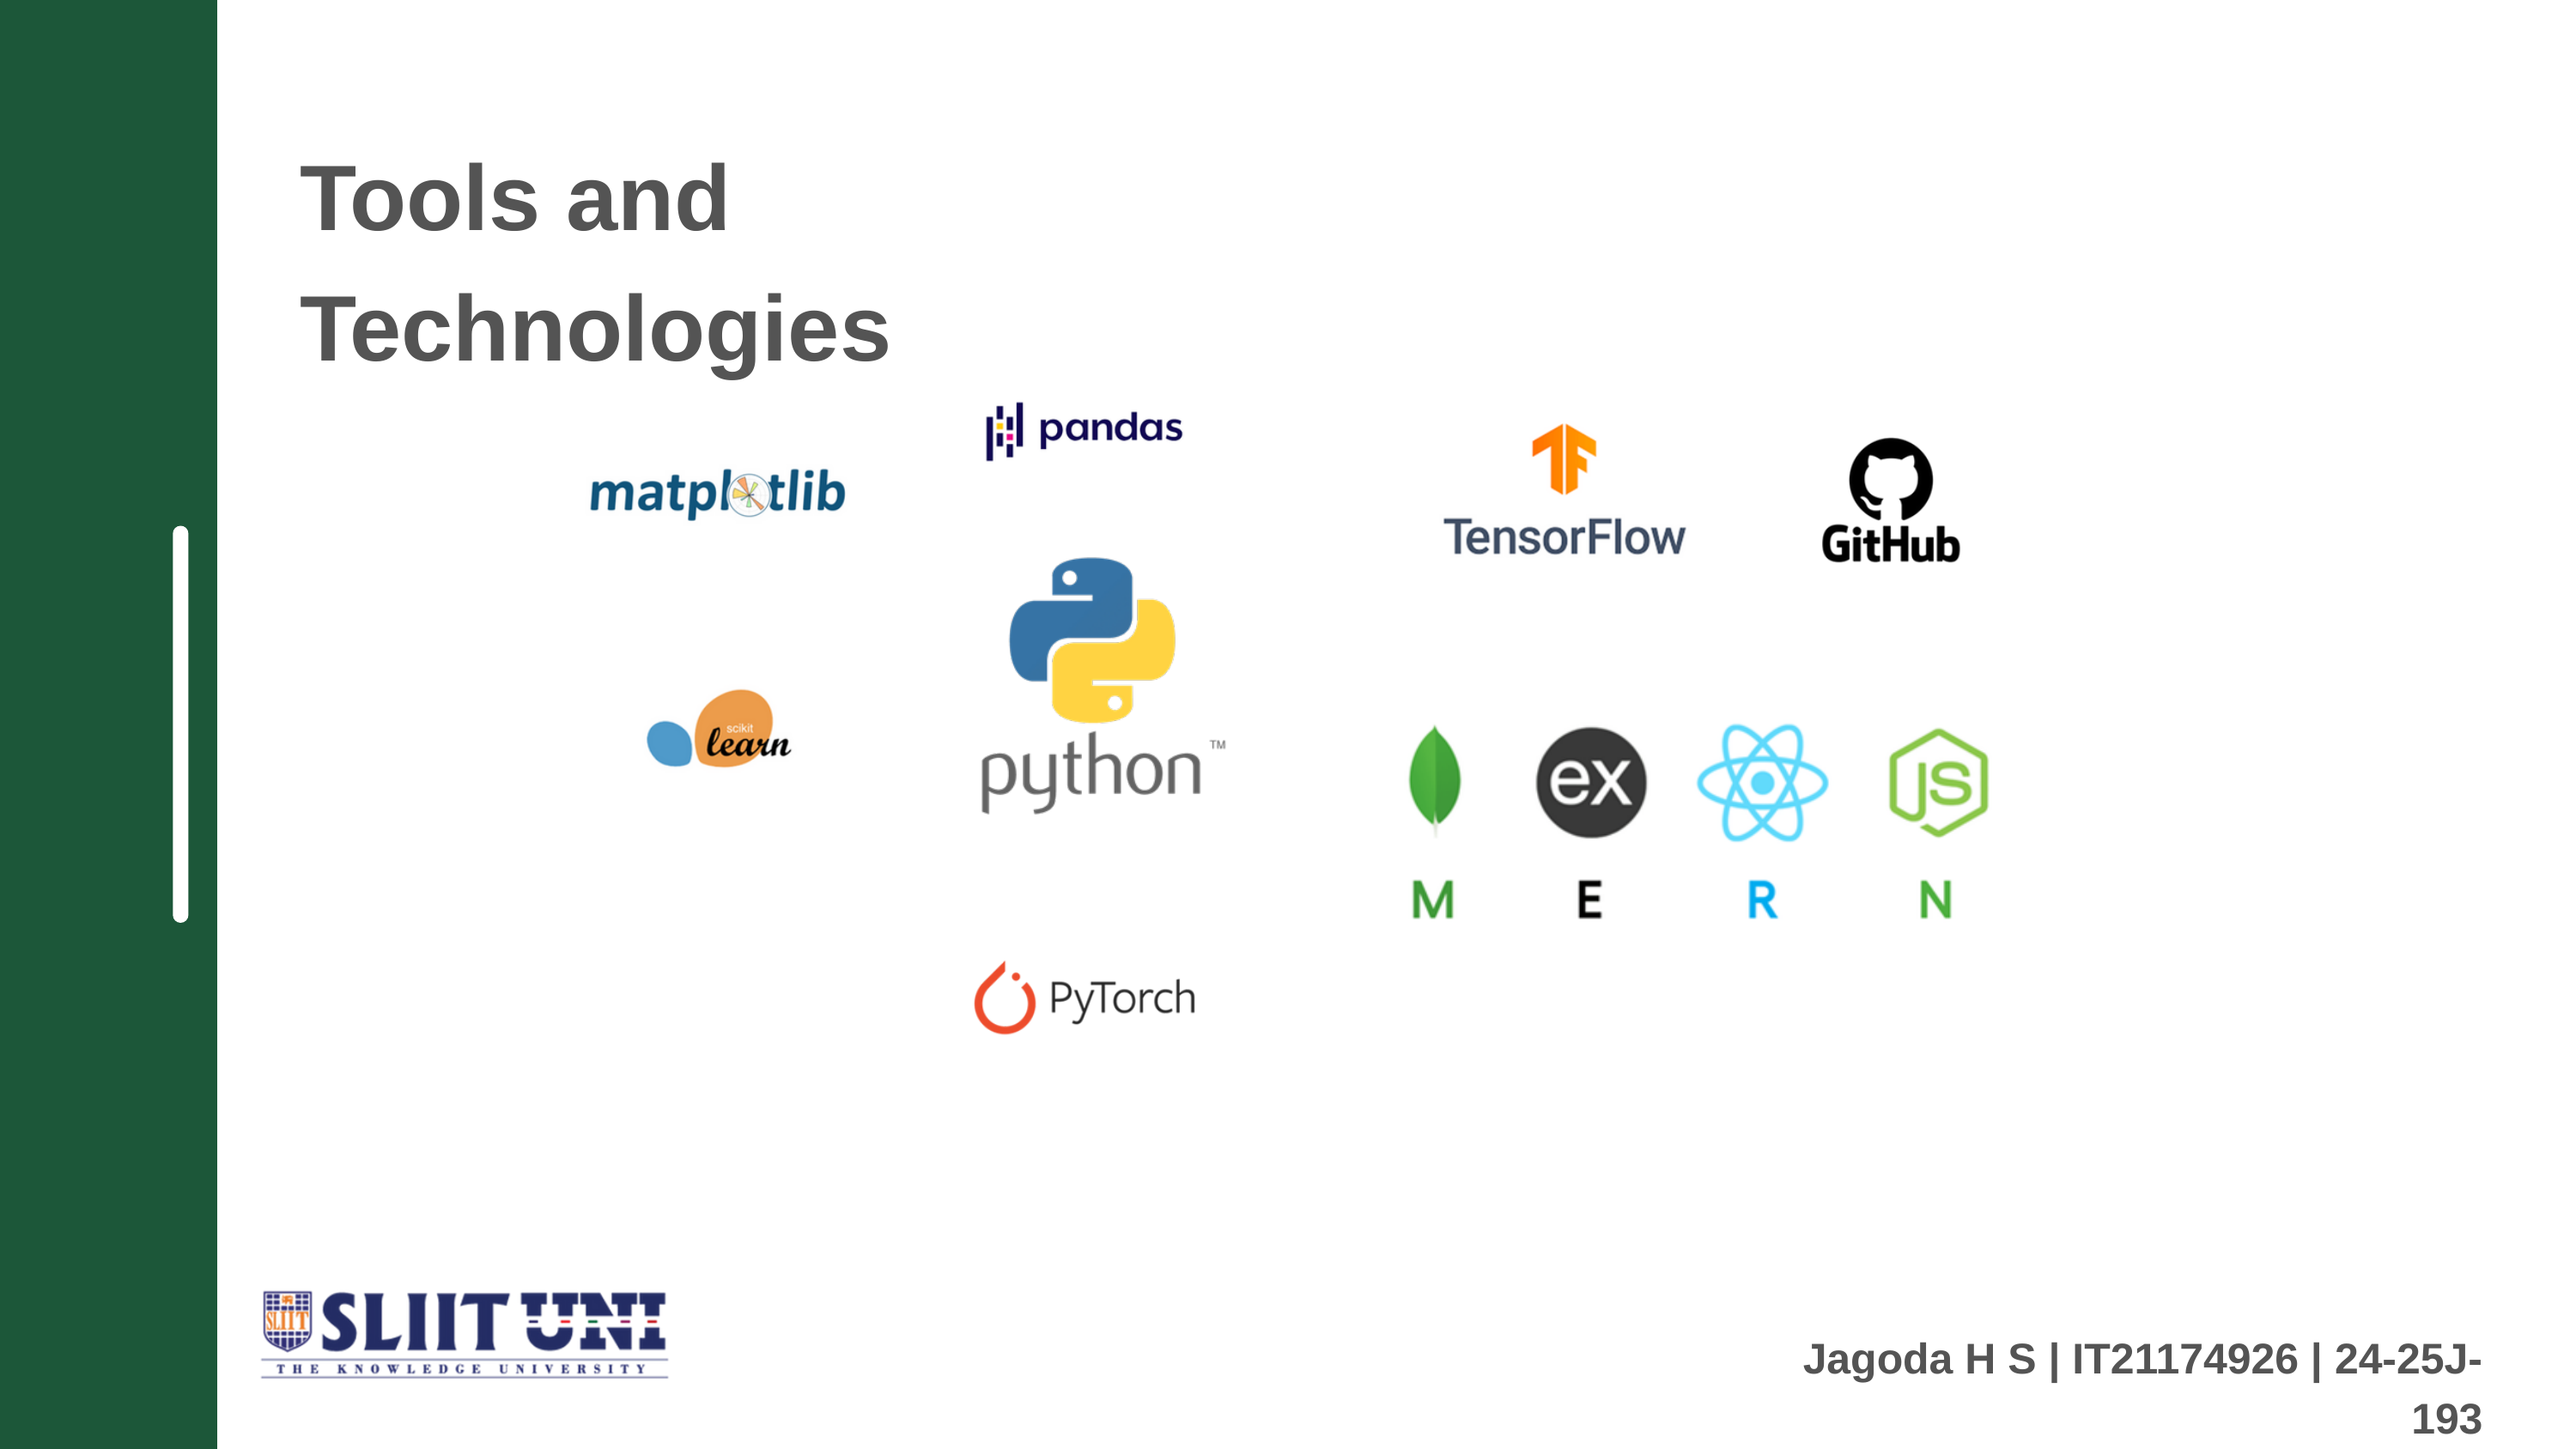

Tools and Technologies

Jagoda H S | IT21174926 | 24-25J-193